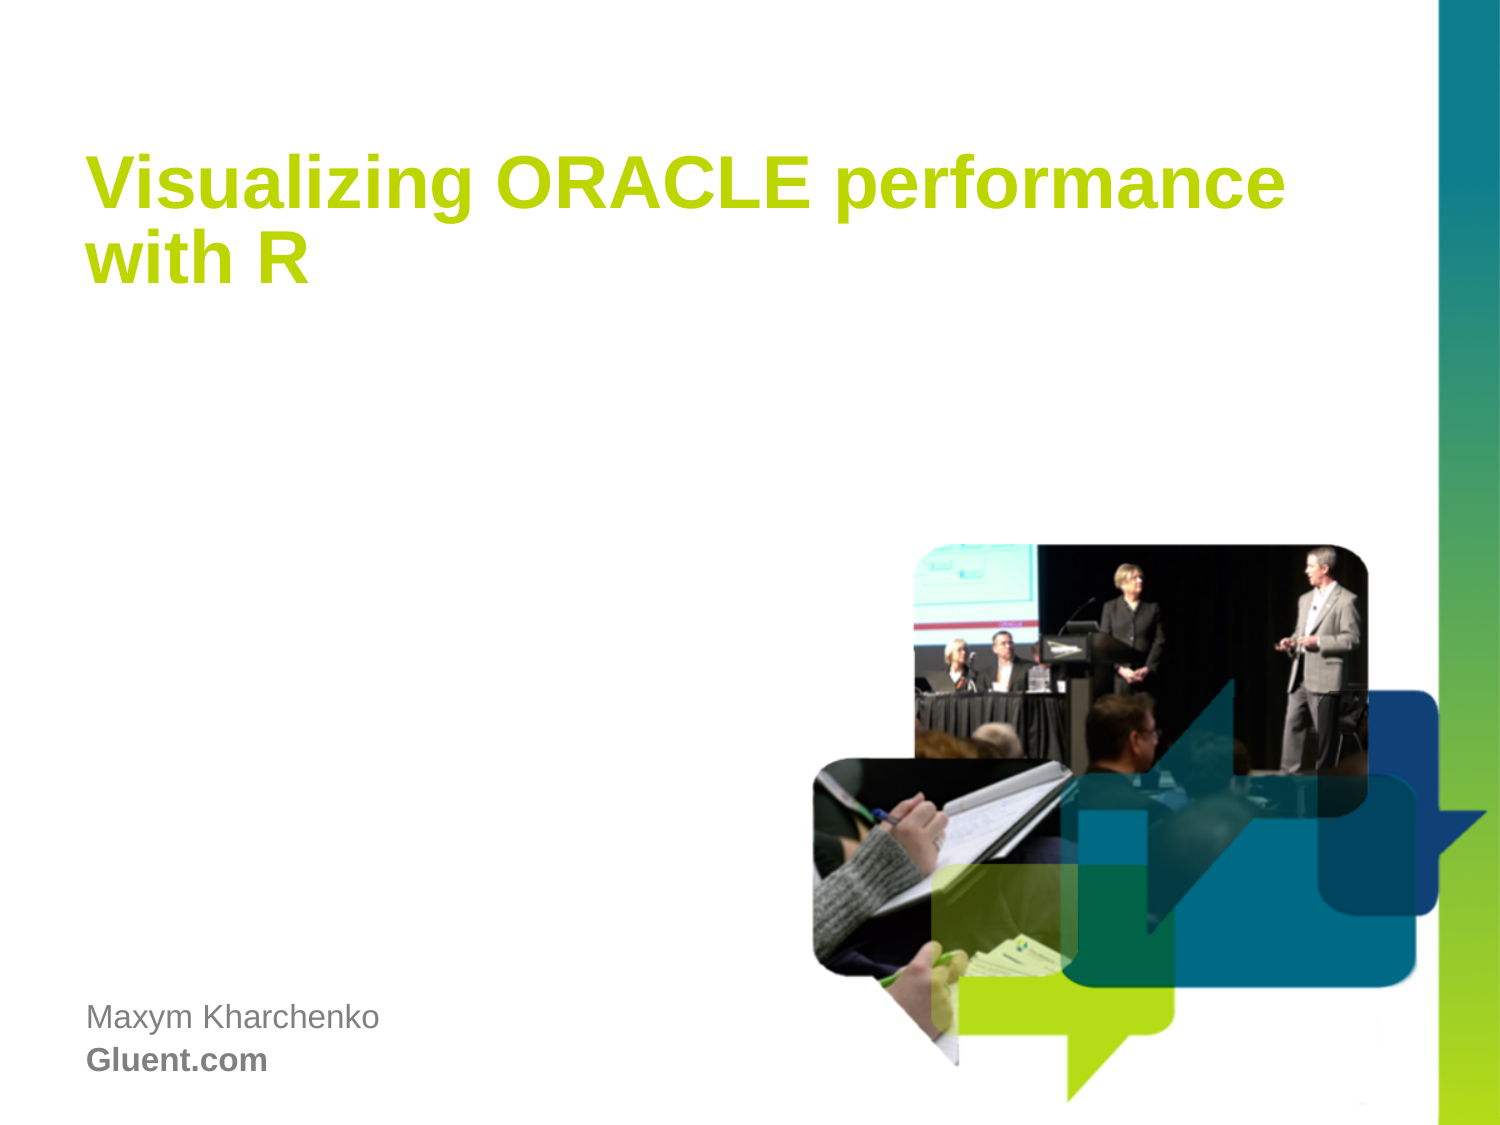

# Visualizing ORACLE performance with R

Maxym Kharchenko
Gluent.com